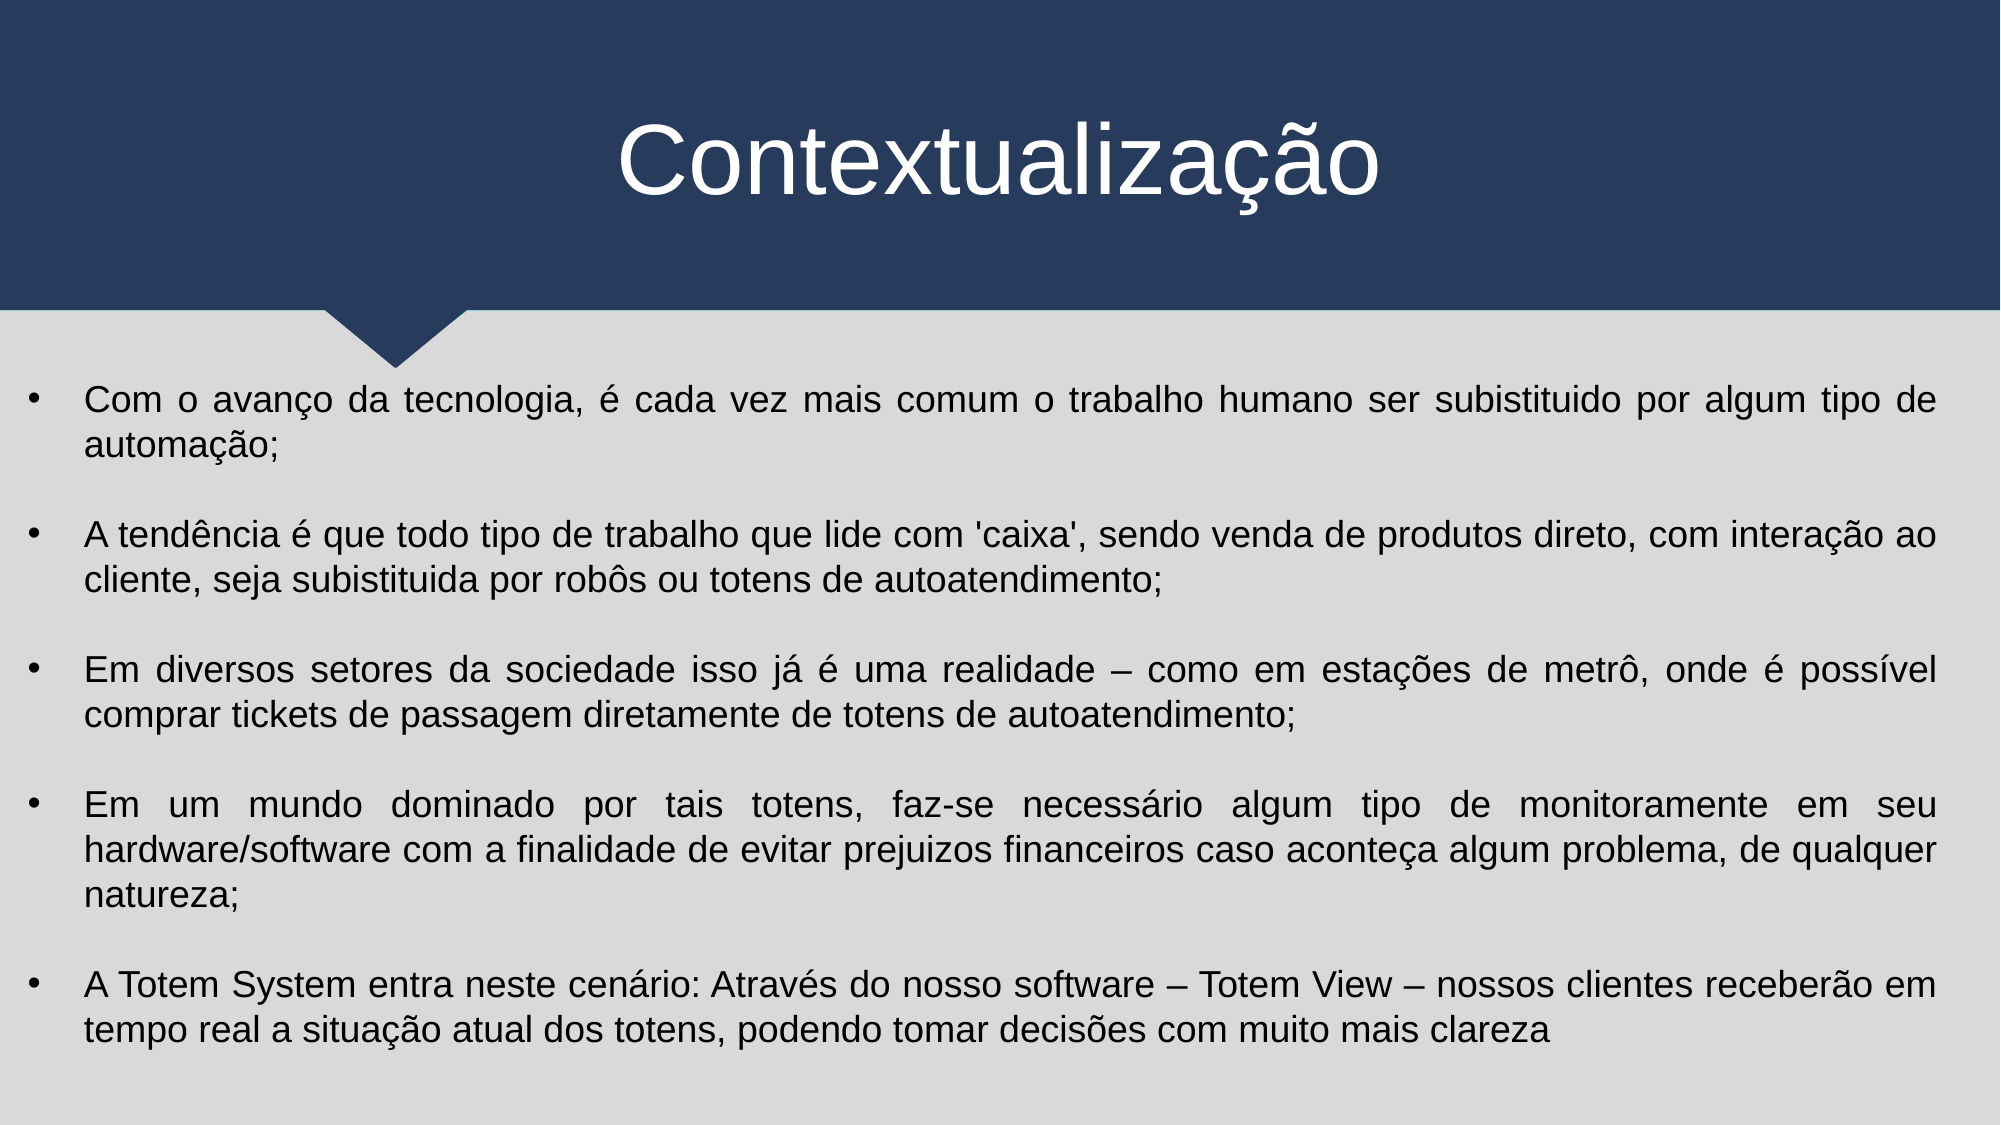

Contextualização
#

Com o avanço da tecnologia, é cada vez mais comum o trabalho humano ser subistituido por algum tipo de automação;

A tendência é que todo tipo de trabalho que lide com 'caixa', sendo venda de produtos direto, com interação ao cliente, seja subistituida por robôs ou totens de autoatendimento;

Em diversos setores da sociedade isso já é uma realidade – como em estações de metrô, onde é possível comprar tickets de passagem diretamente de totens de autoatendimento;

Em um mundo dominado por tais totens, faz-se necessário algum tipo de monitoramente em seu hardware/software com a finalidade de evitar prejuizos financeiros caso aconteça algum problema, de qualquer natureza;

A Totem System entra neste cenário: Através do nosso software – Totem View – nossos clientes receberão em tempo real a situação atual dos totens, podendo tomar decisões com muito mais clareza